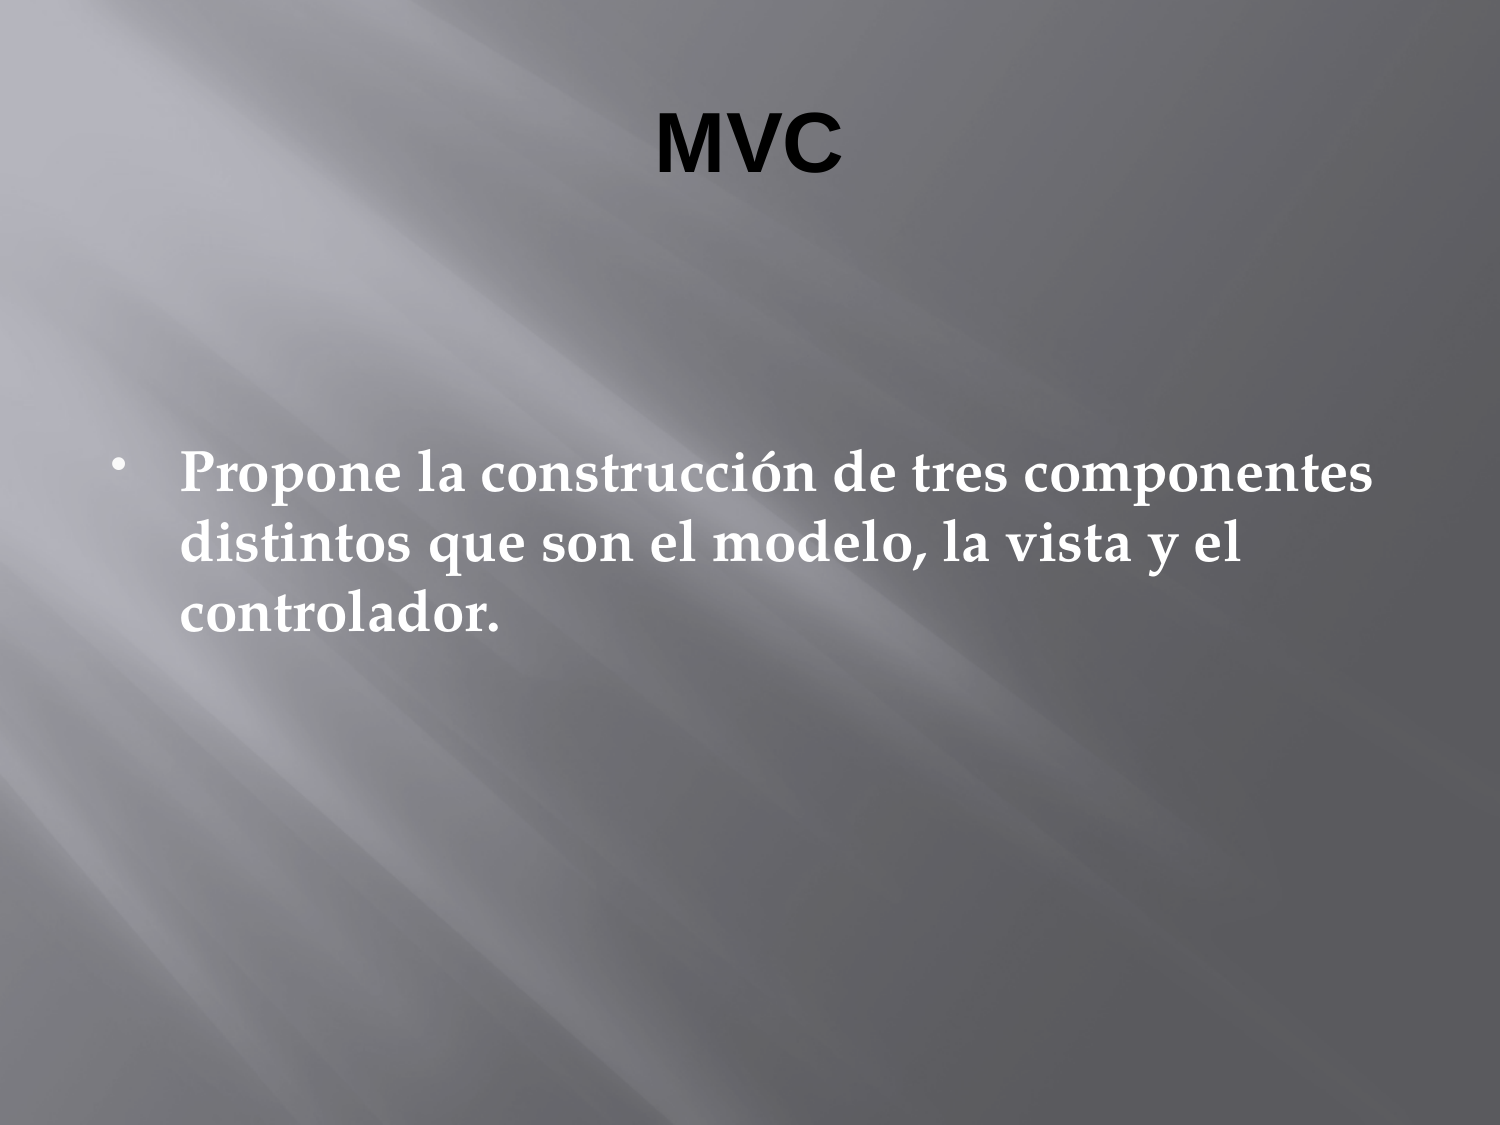

# MVC

Propone la construcción de tres componentes distintos que son el modelo, la vista y el controlador.